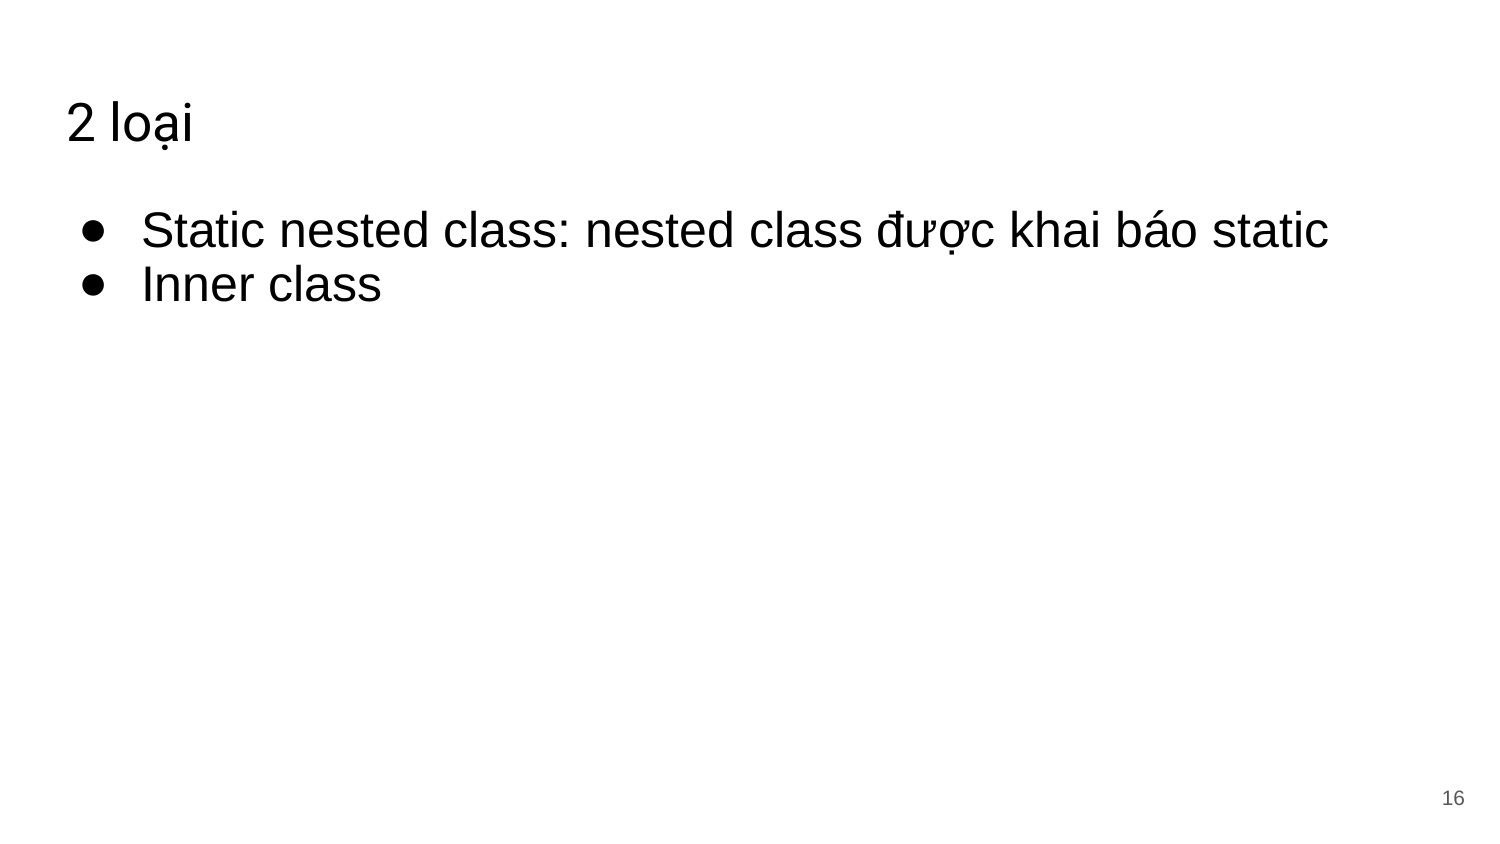

# 2 loại
Static nested class: nested class được khai báo static
Inner class
16